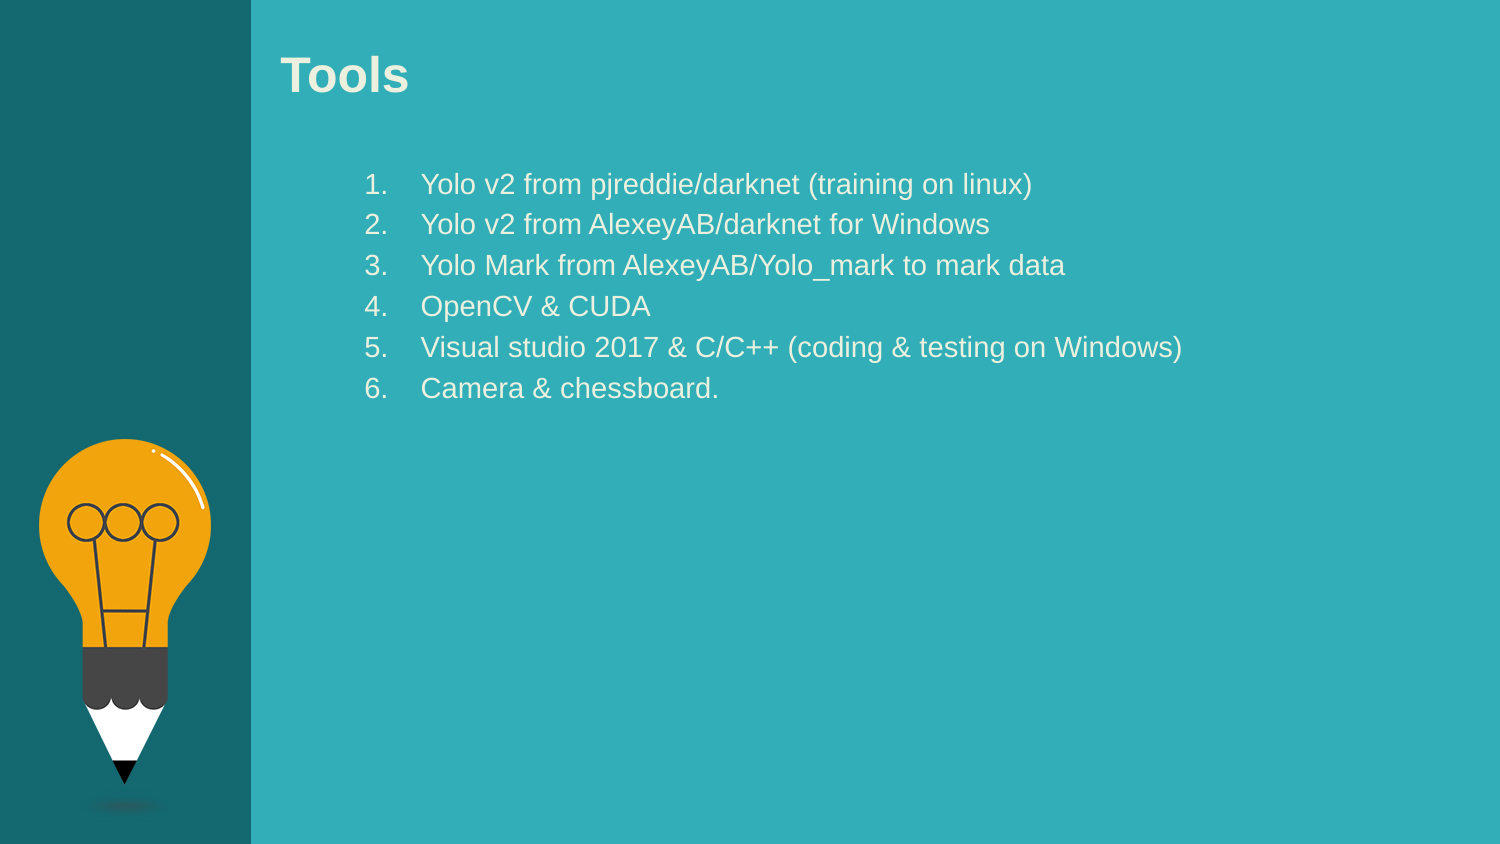

# Tools
Yolo v2 from pjreddie/darknet (training on linux)
Yolo v2 from AlexeyAB/darknet for Windows
Yolo Mark from AlexeyAB/Yolo_mark to mark data
OpenCV & CUDA
Visual studio 2017 & C/C++ (coding & testing on Windows)
Camera & chessboard.